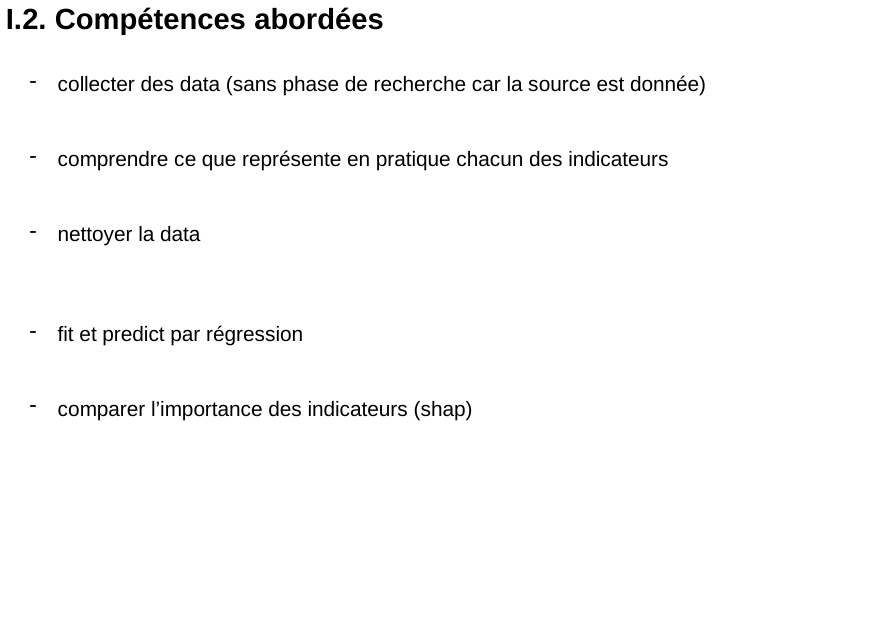

I.2. Compétences abordées
collecter des data (sans phase de recherche car la source est donnée)

comprendre ce que représente en pratique chacun des indicateurs

nettoyer la data

fit et predict par régression

comparer l’importance des indicateurs (shap)